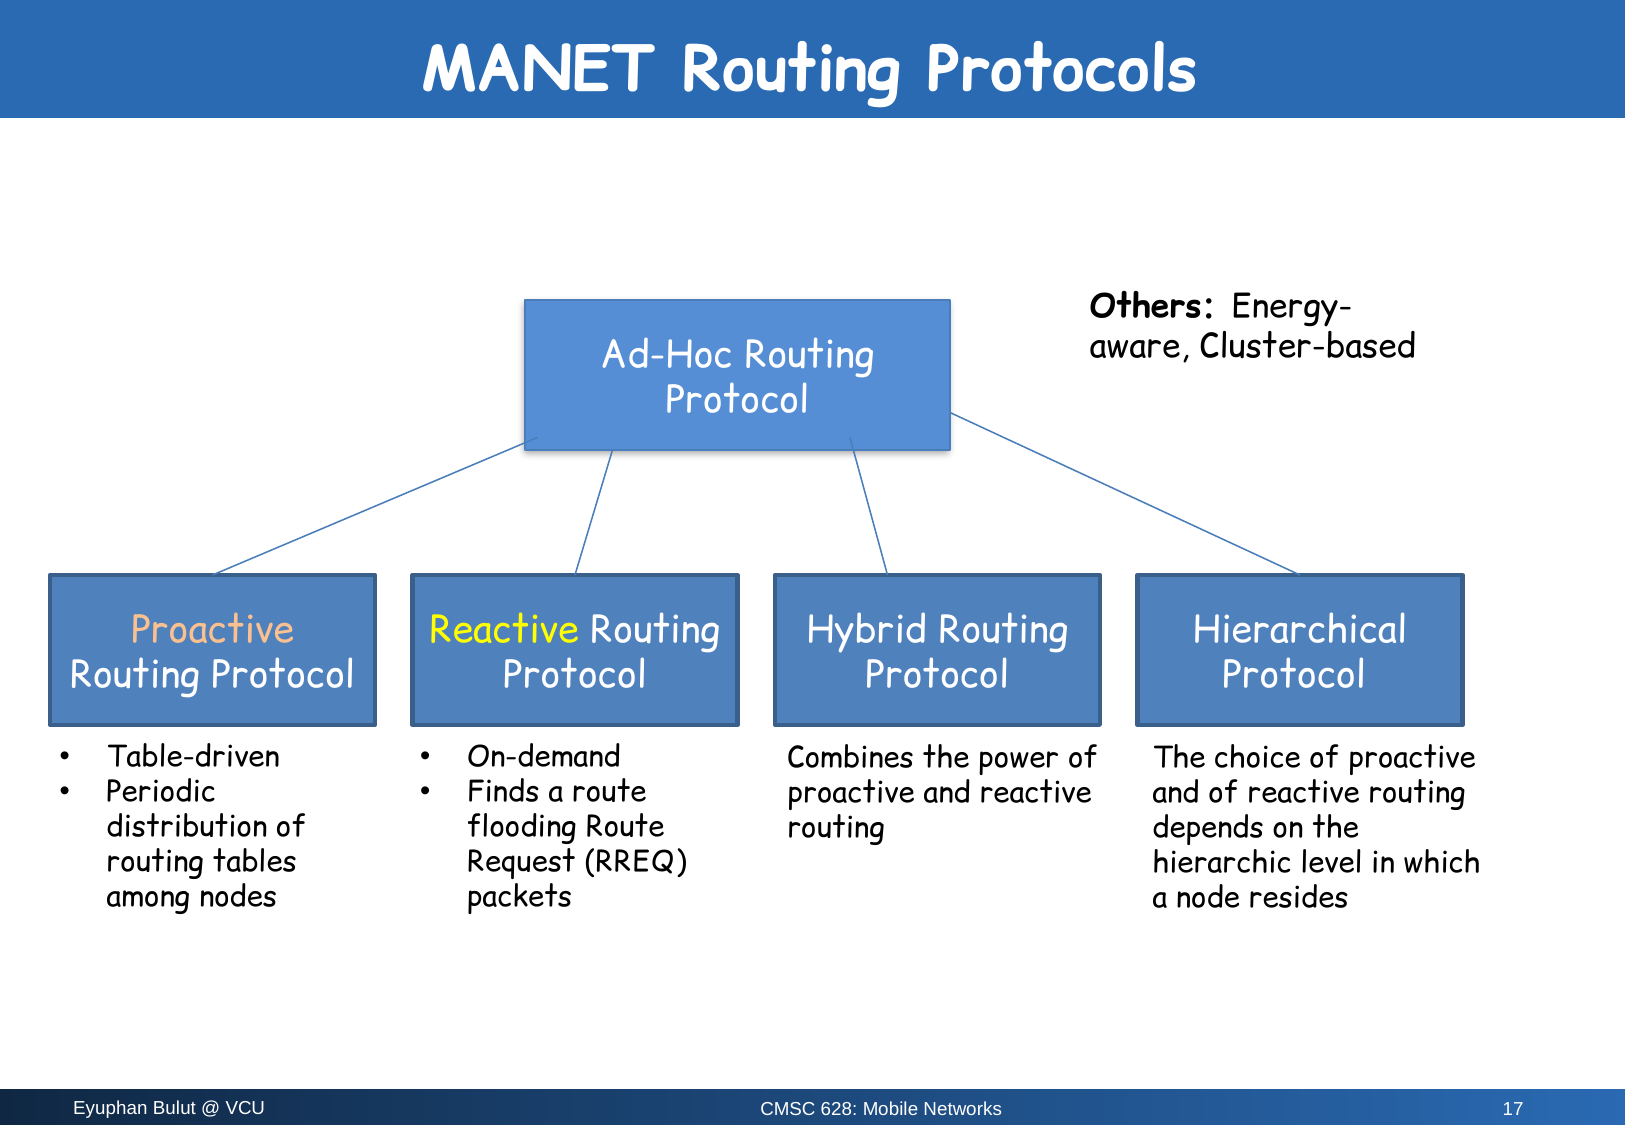

# MANET Routing Protocols
Others: Energy-aware, Cluster-based
Ad-Hoc Routing Protocol
Proactive Routing Protocol
Reactive Routing Protocol
Hybrid Routing Protocol
Hierarchical Protocol
Table-driven
Periodic distribution of routing tables among nodes
On-demand
Finds a route flooding Route Request (RREQ) packets
Combines the power of proactive and reactive routing
The choice of proactive and of reactive routing depends on the hierarchic level in which a node resides
17